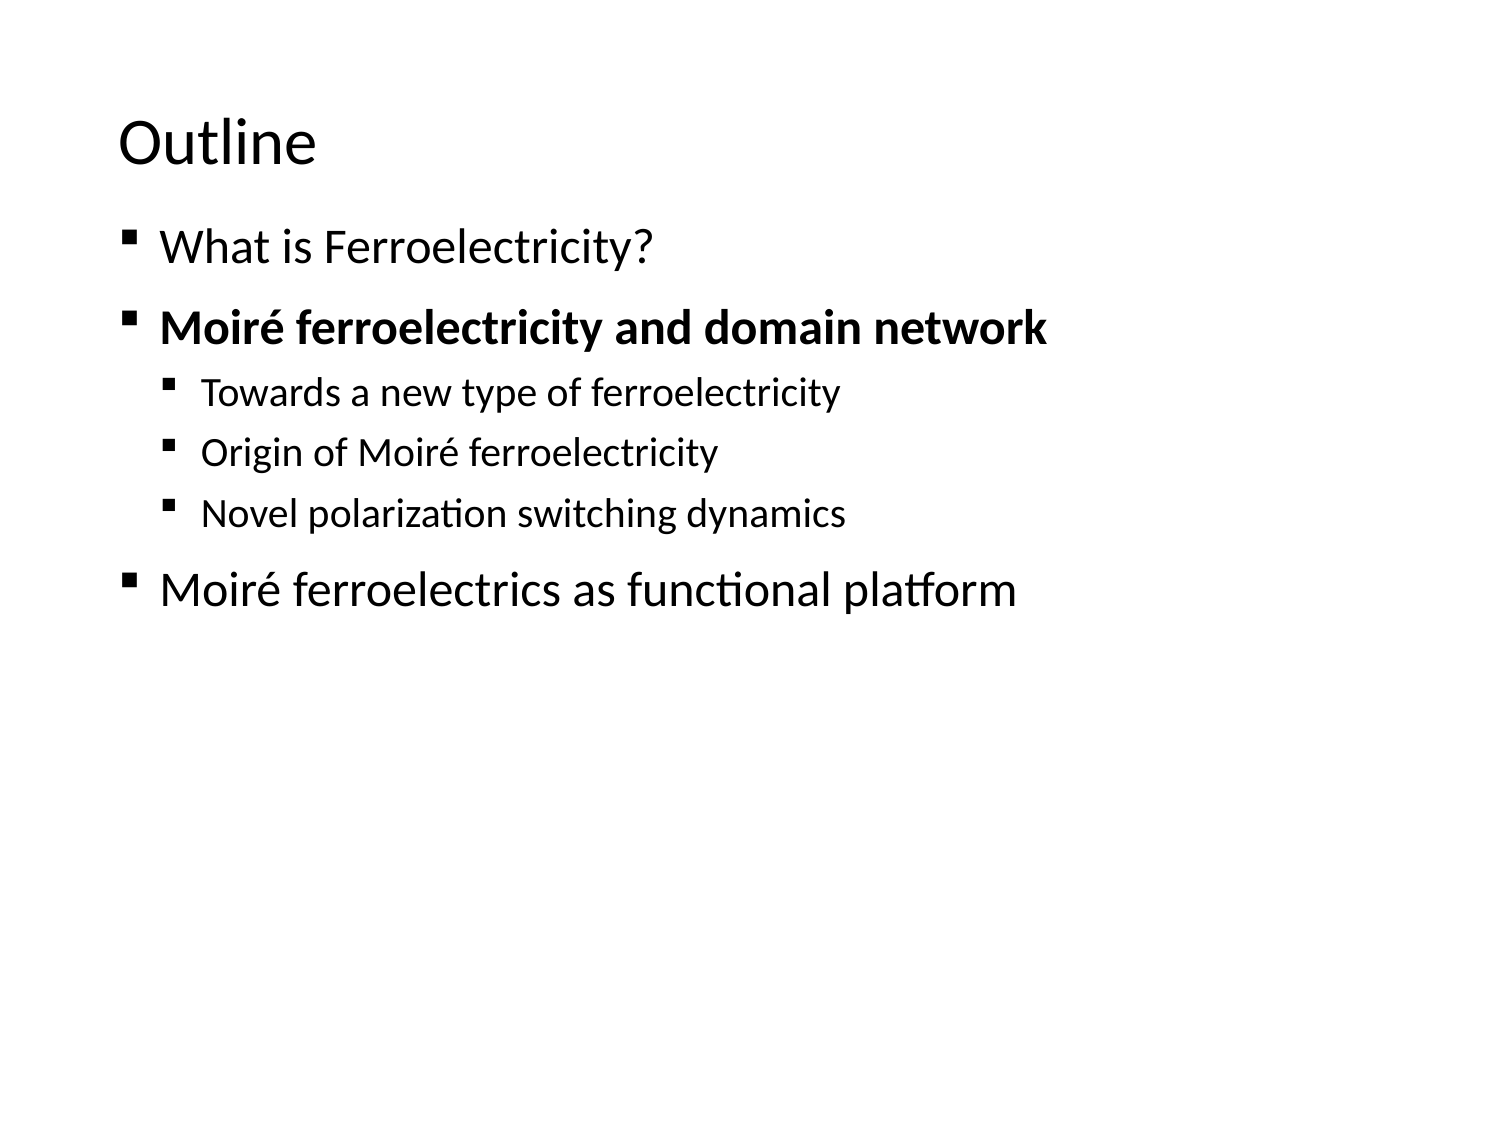

# Outline
What is Ferroelectricity?
Moiré ferroelectricity and domain network
Towards a new type of ferroelectricity
Origin of Moiré ferroelectricity
Novel polarization switching dynamics
Moiré ferroelectrics as functional platform